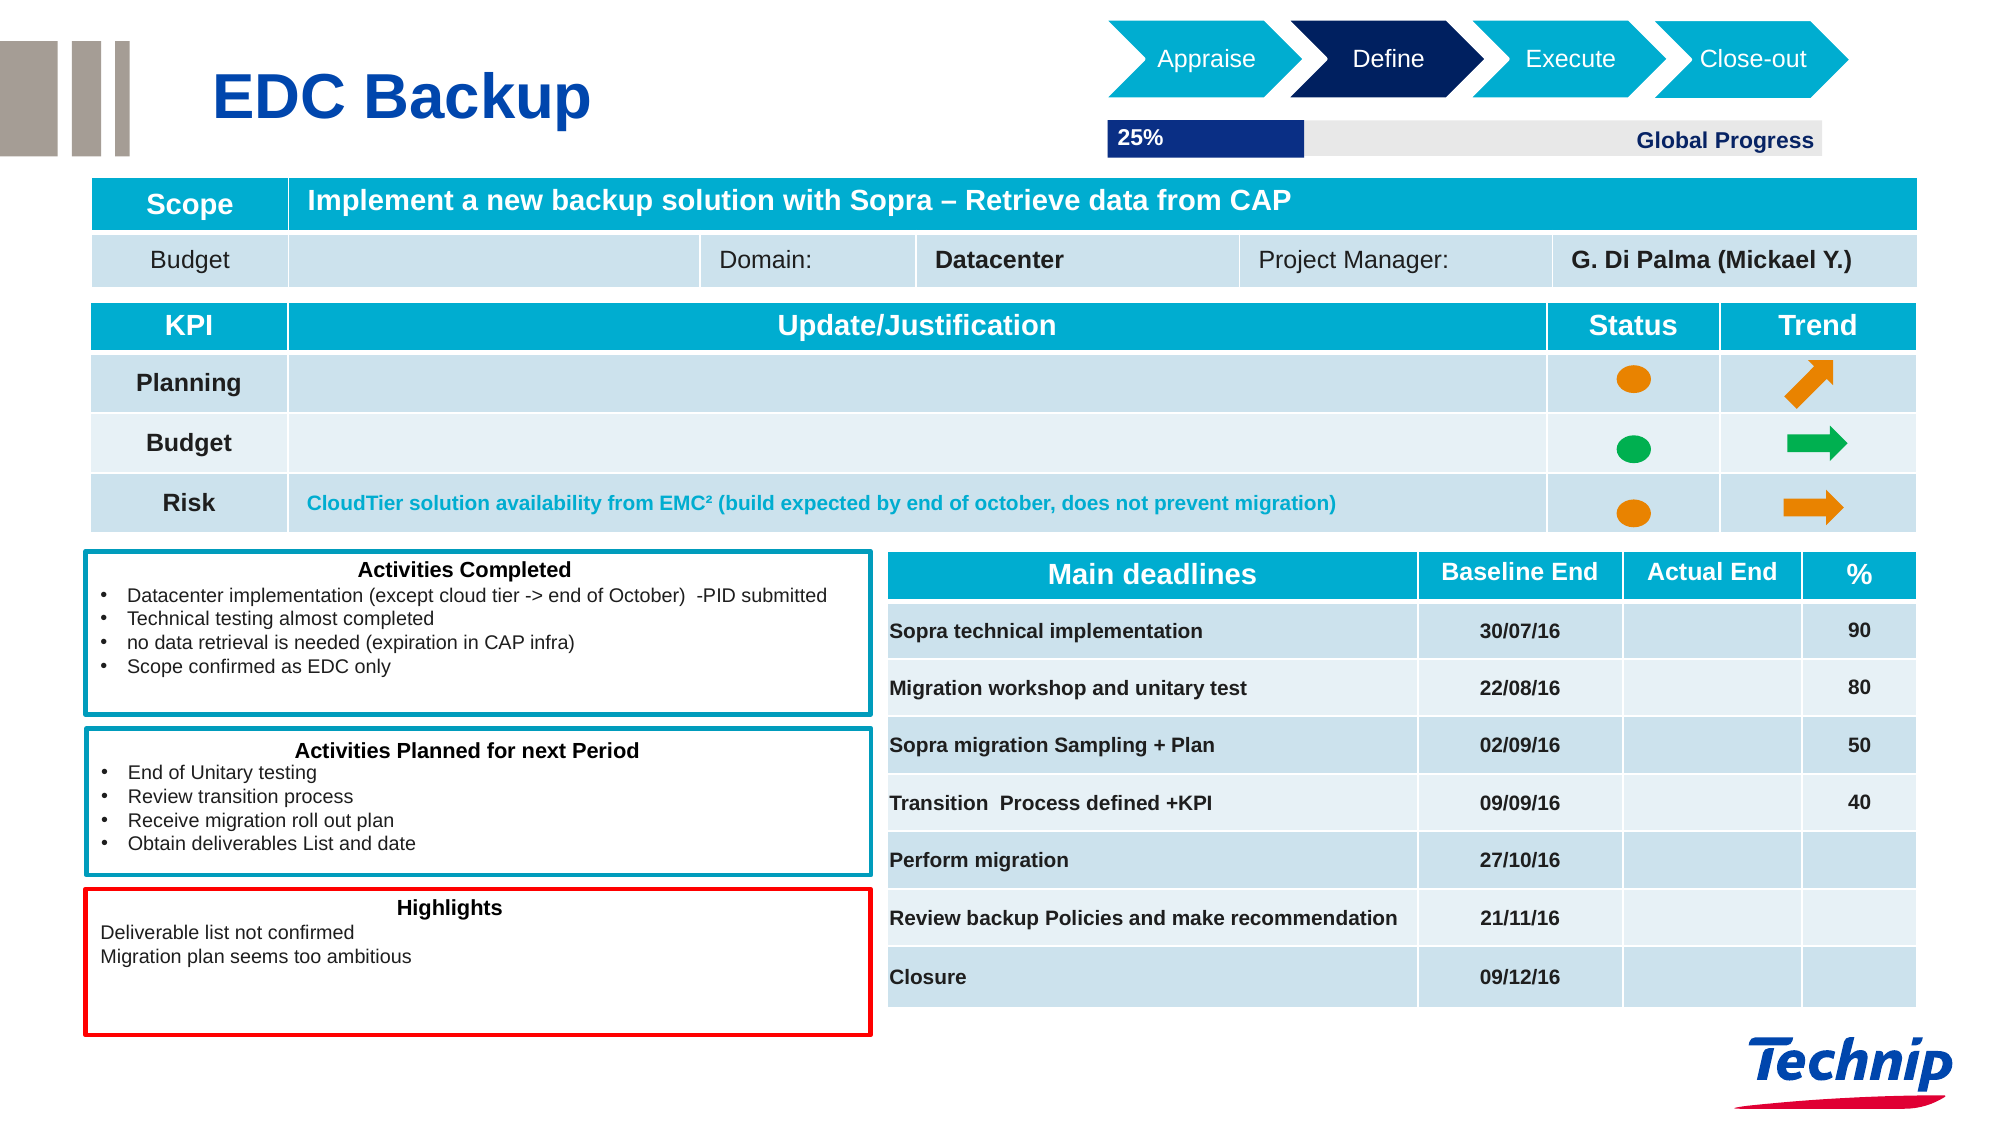

Appraise

Define

Execute

Close-out

EDC Backup
0% < deviation < 20%

25%
Global Progress

deviation ≥ 20%

| Scope | Implement a new backup solution with Sopra – Retrieve data from CAP |  |  |  |  |
| --- | --- | --- | --- | --- | --- |
| Budget |  | Domain: | Datacenter | Project Manager: | G. Di Palma (Mickael Y.) |

GB –DinERP B2B Portal

| KPI | Update/Justification | Status | Trend |
| --- | --- | --- | --- |
| Planning |  |  |  |
| Budget |  |  |  |
| Risk | CloudTier solution availability from EMC² (build expected by end of october, does not prevent migration) |  |  |

Activities Completed
| Main deadlines | Baseline End | Actual End | % |
| --- | --- | --- | --- |
| Sopra technical implementation | 30/07/16 |  | 90 |
| Migration workshop and unitary test | 22/08/16 |  | 80 |
| Sopra migration Sampling + Plan | 02/09/16 |  | 50 |
| Transition Process defined +KPI | 09/09/16 |  | 40 |
| Perform migration | 27/10/16 |  |  |
| Review backup Policies and make recommendation | 21/11/16 |  |  |
| Closure | 09/12/16 |  |  |

Datacenter implementation (except cloud tier -> end of October)  -PID submitted
Technical testing almost completed
no data retrieval is needed (expiration in CAP infra)
Scope confirmed as EDC only

Activities Planned for next Period

End of Unitary testing
Review transition process
Receive migration roll out plan
Obtain deliverables List and date

Highlights

Deliverable list not confirmed
Migration plan seems too ambitious